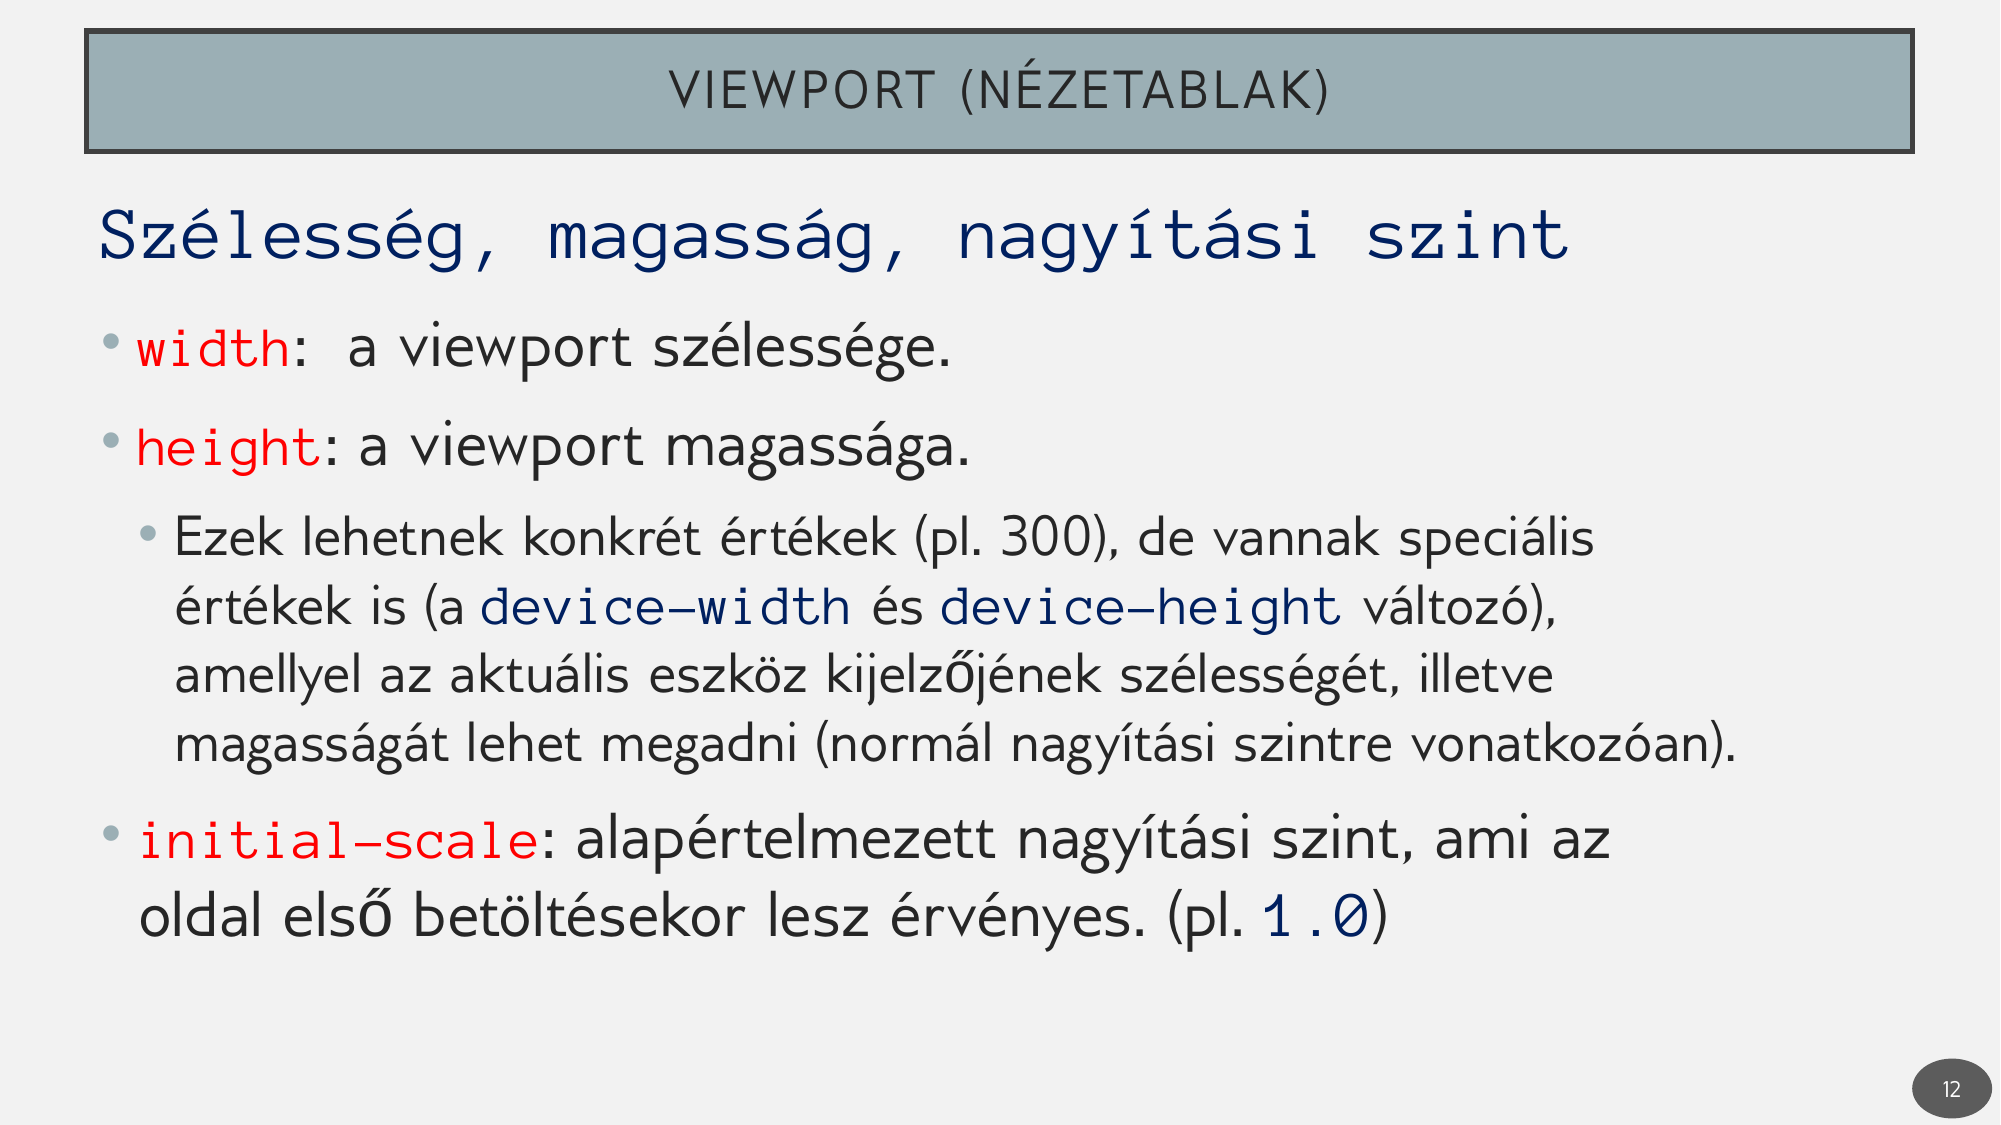

# Viewport (nézetablak)
Szélesség, magasság, nagyítási szint
width:  a viewport szélessége.
height: a viewport magassága.
Ezek lehetnek konkrét értékek (pl. 300), de vannak speciális értékek is (a device-width és device-height változó), amellyel az aktuális eszköz kijelzőjének szélességét, illetve magasságát lehet megadni (normál nagyítási szintre vonatkozóan).
initial-scale: alapértelmezett nagyítási szint, ami az oldal első betöltésekor lesz érvényes. (pl. 1.0)
12